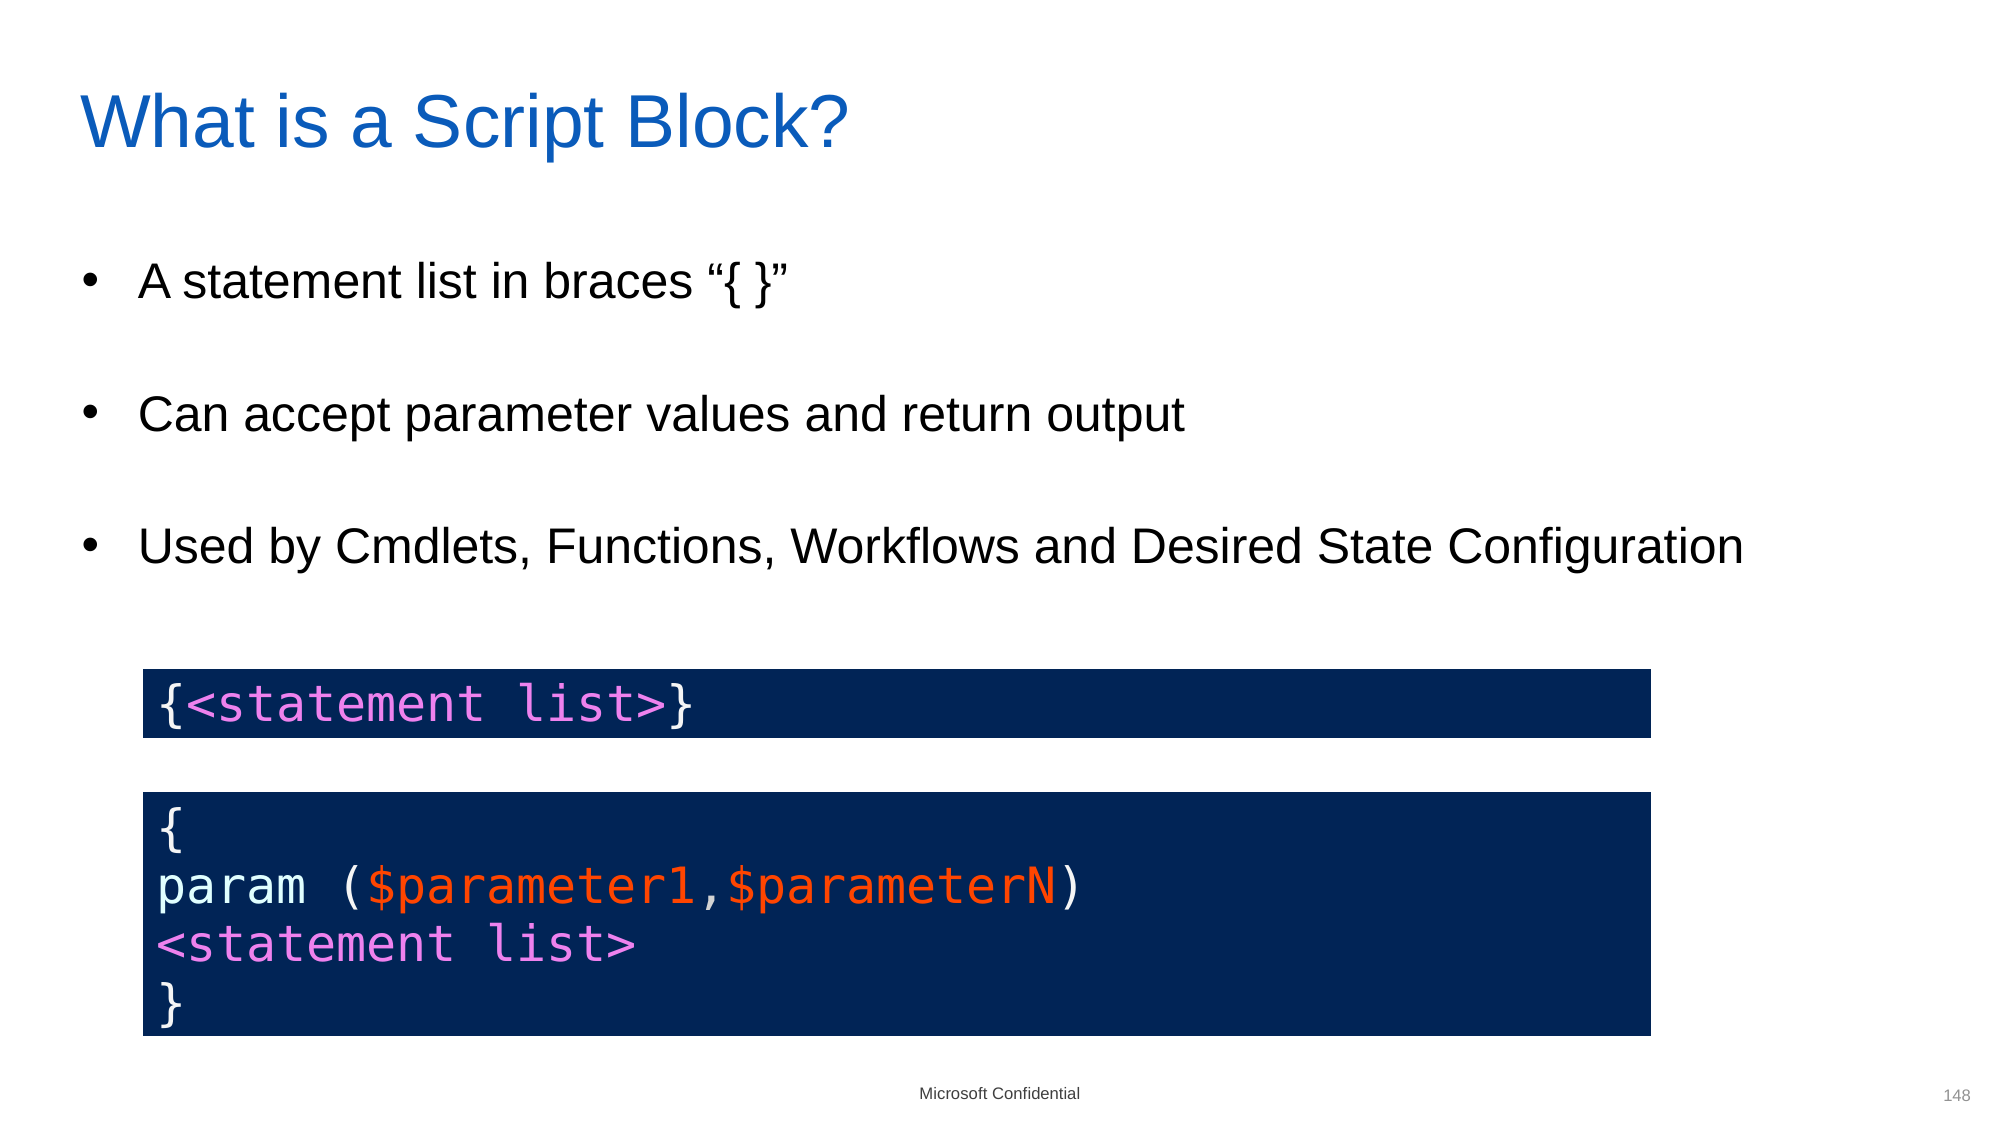

# What is a Script Block?
A statement list in braces “{ }”

Can accept parameter values and return output

Used by Cmdlets, Functions, Workflows and Desired State Configuration
| {<statement list>} |
| --- |
| { param ($parameter1,$parameterN) <statement list> } |
| --- |
148